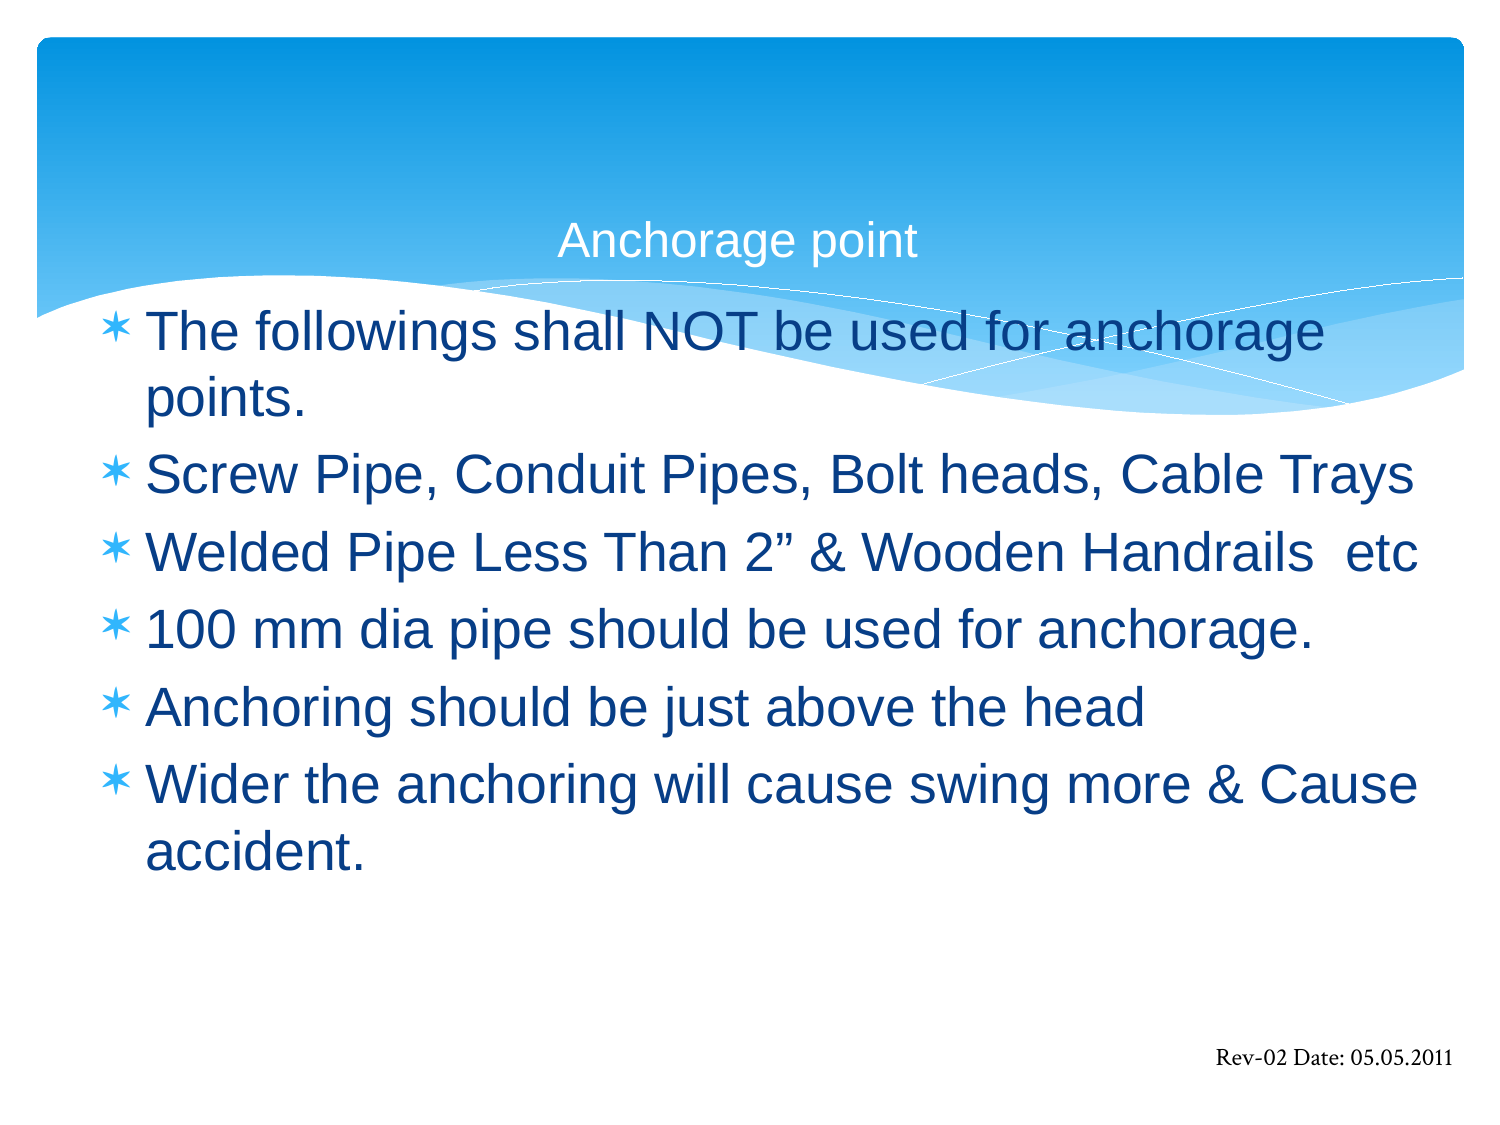

# Anchorage point
The followings shall NOT be used for anchorage points.
Screw Pipe, Conduit Pipes, Bolt heads, Cable Trays
Welded Pipe Less Than 2” & Wooden Handrails  etc
100 mm dia pipe should be used for anchorage.
Anchoring should be just above the head
Wider the anchoring will cause swing more & Cause accident.
Rev-02 Date: 05.05.2011